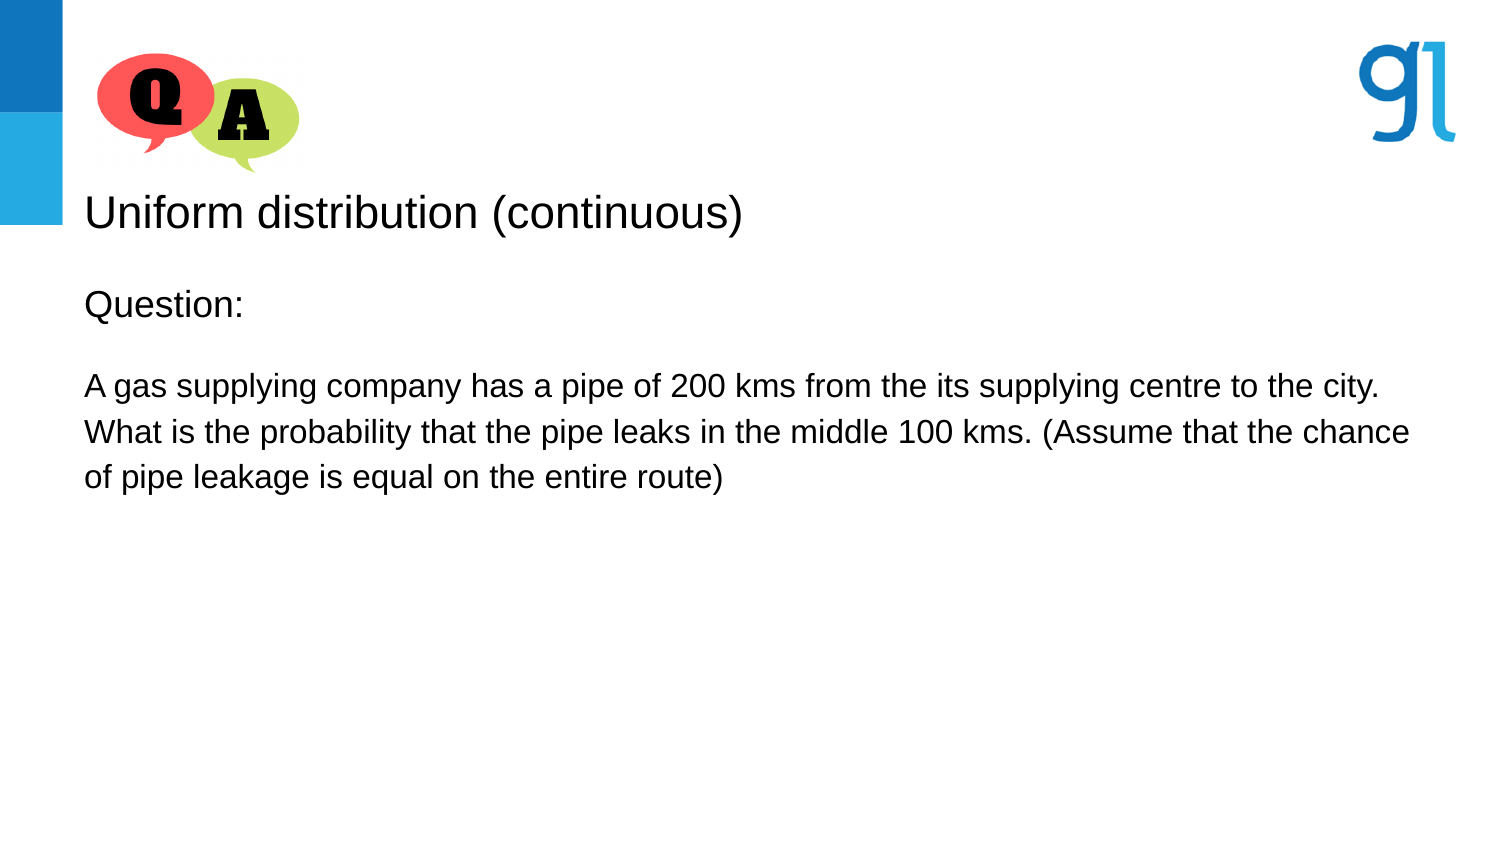

Uniform distribution (continuous)
Question:
A gas supplying company has a pipe of 200 kms from the its supplying centre to the city. What is the probability that the pipe leaks in the middle 100 kms. (Assume that the chance of pipe leakage is equal on the entire route)